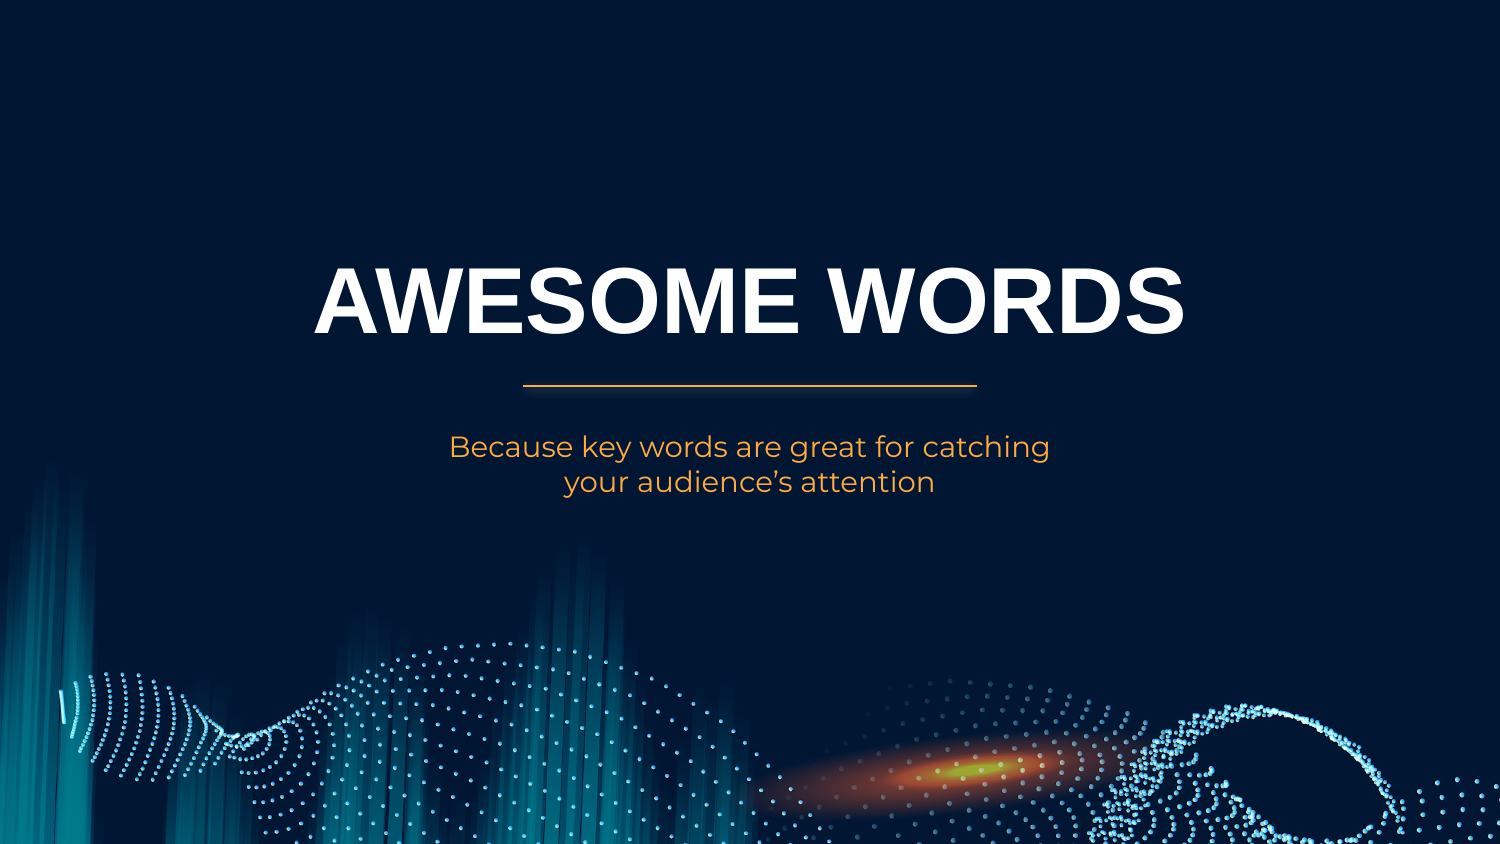

# AWESOME WORDS
Because key words are great for catching your audience’s attention